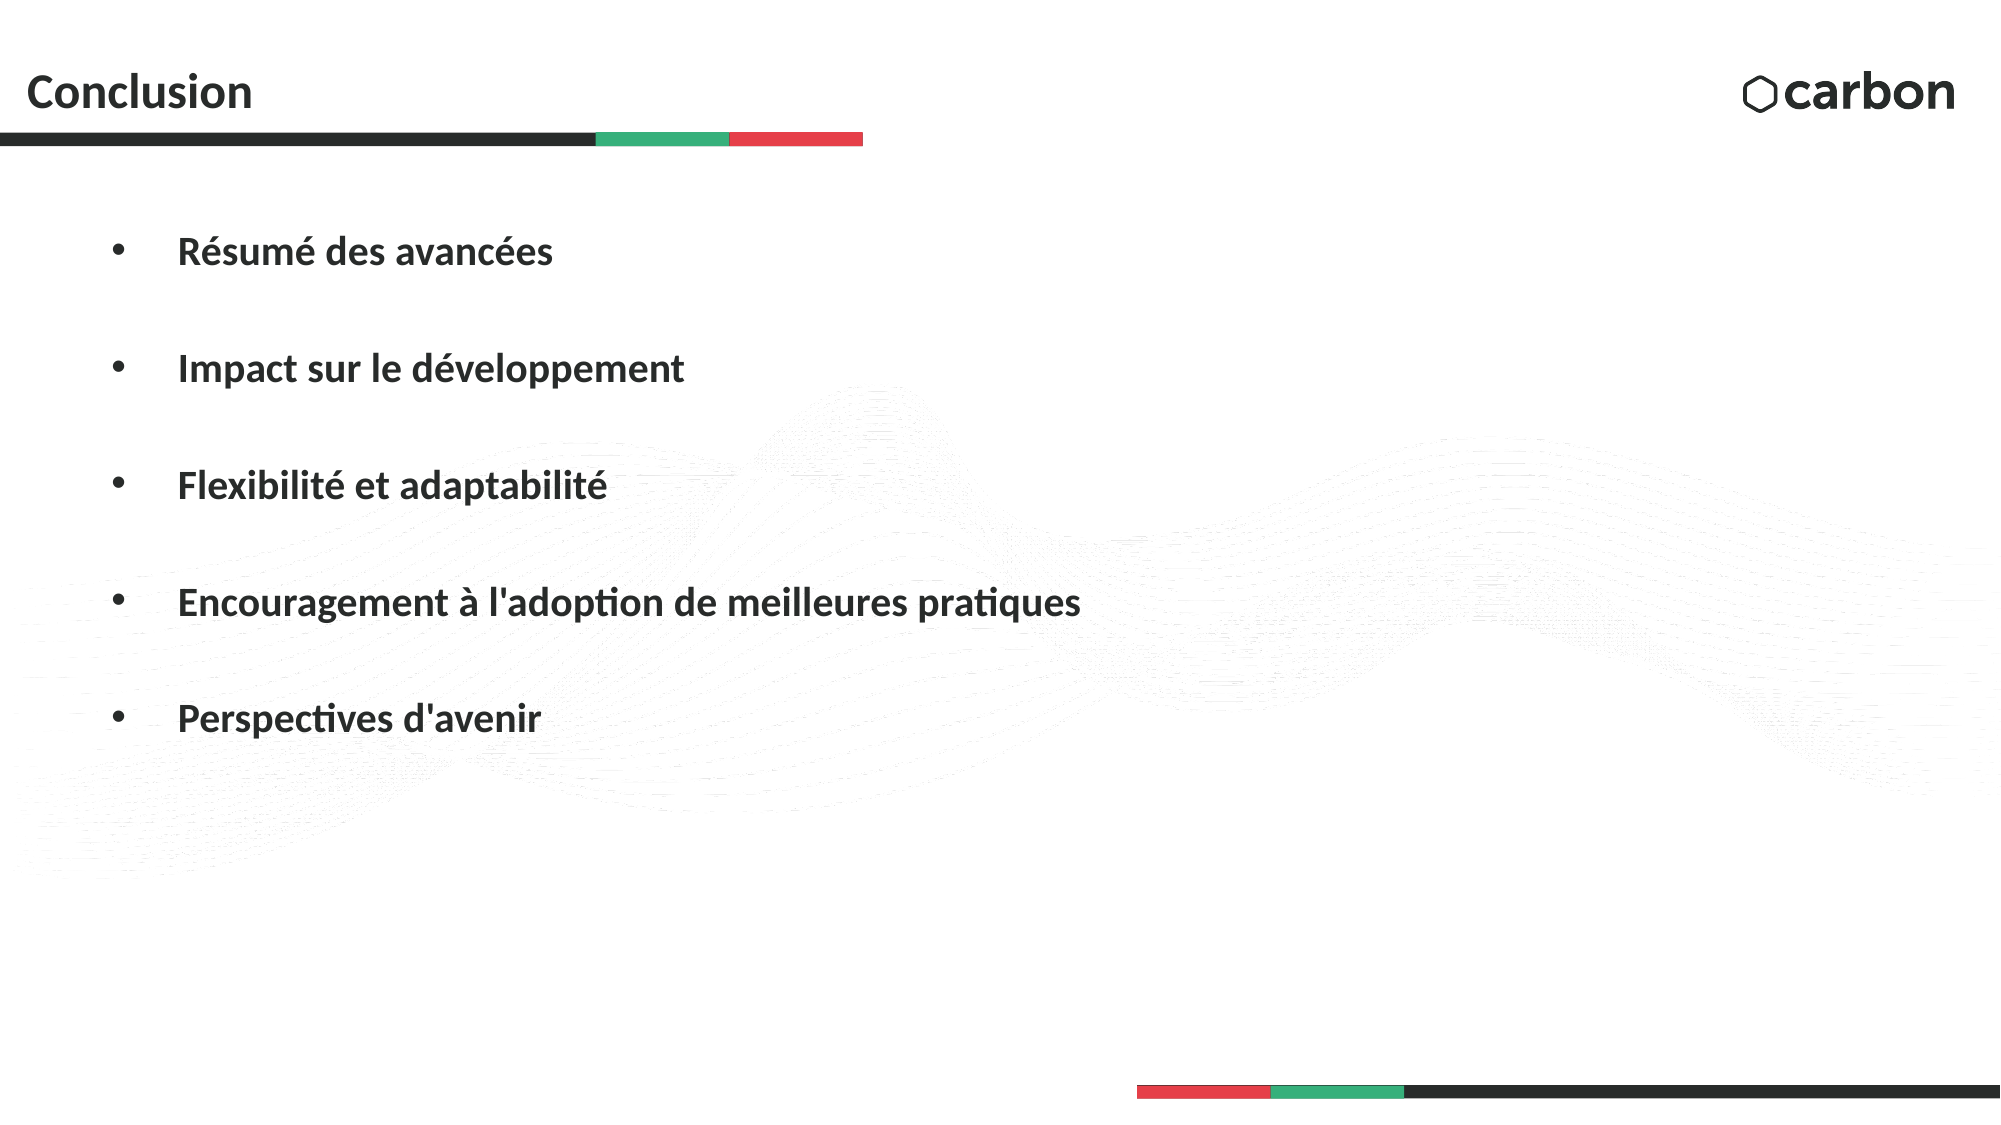

# Conclusion
Résumé des avancées
Impact sur le développement
Flexibilité et adaptabilité
Encouragement à l'adoption de meilleures pratiques
Perspectives d'avenir